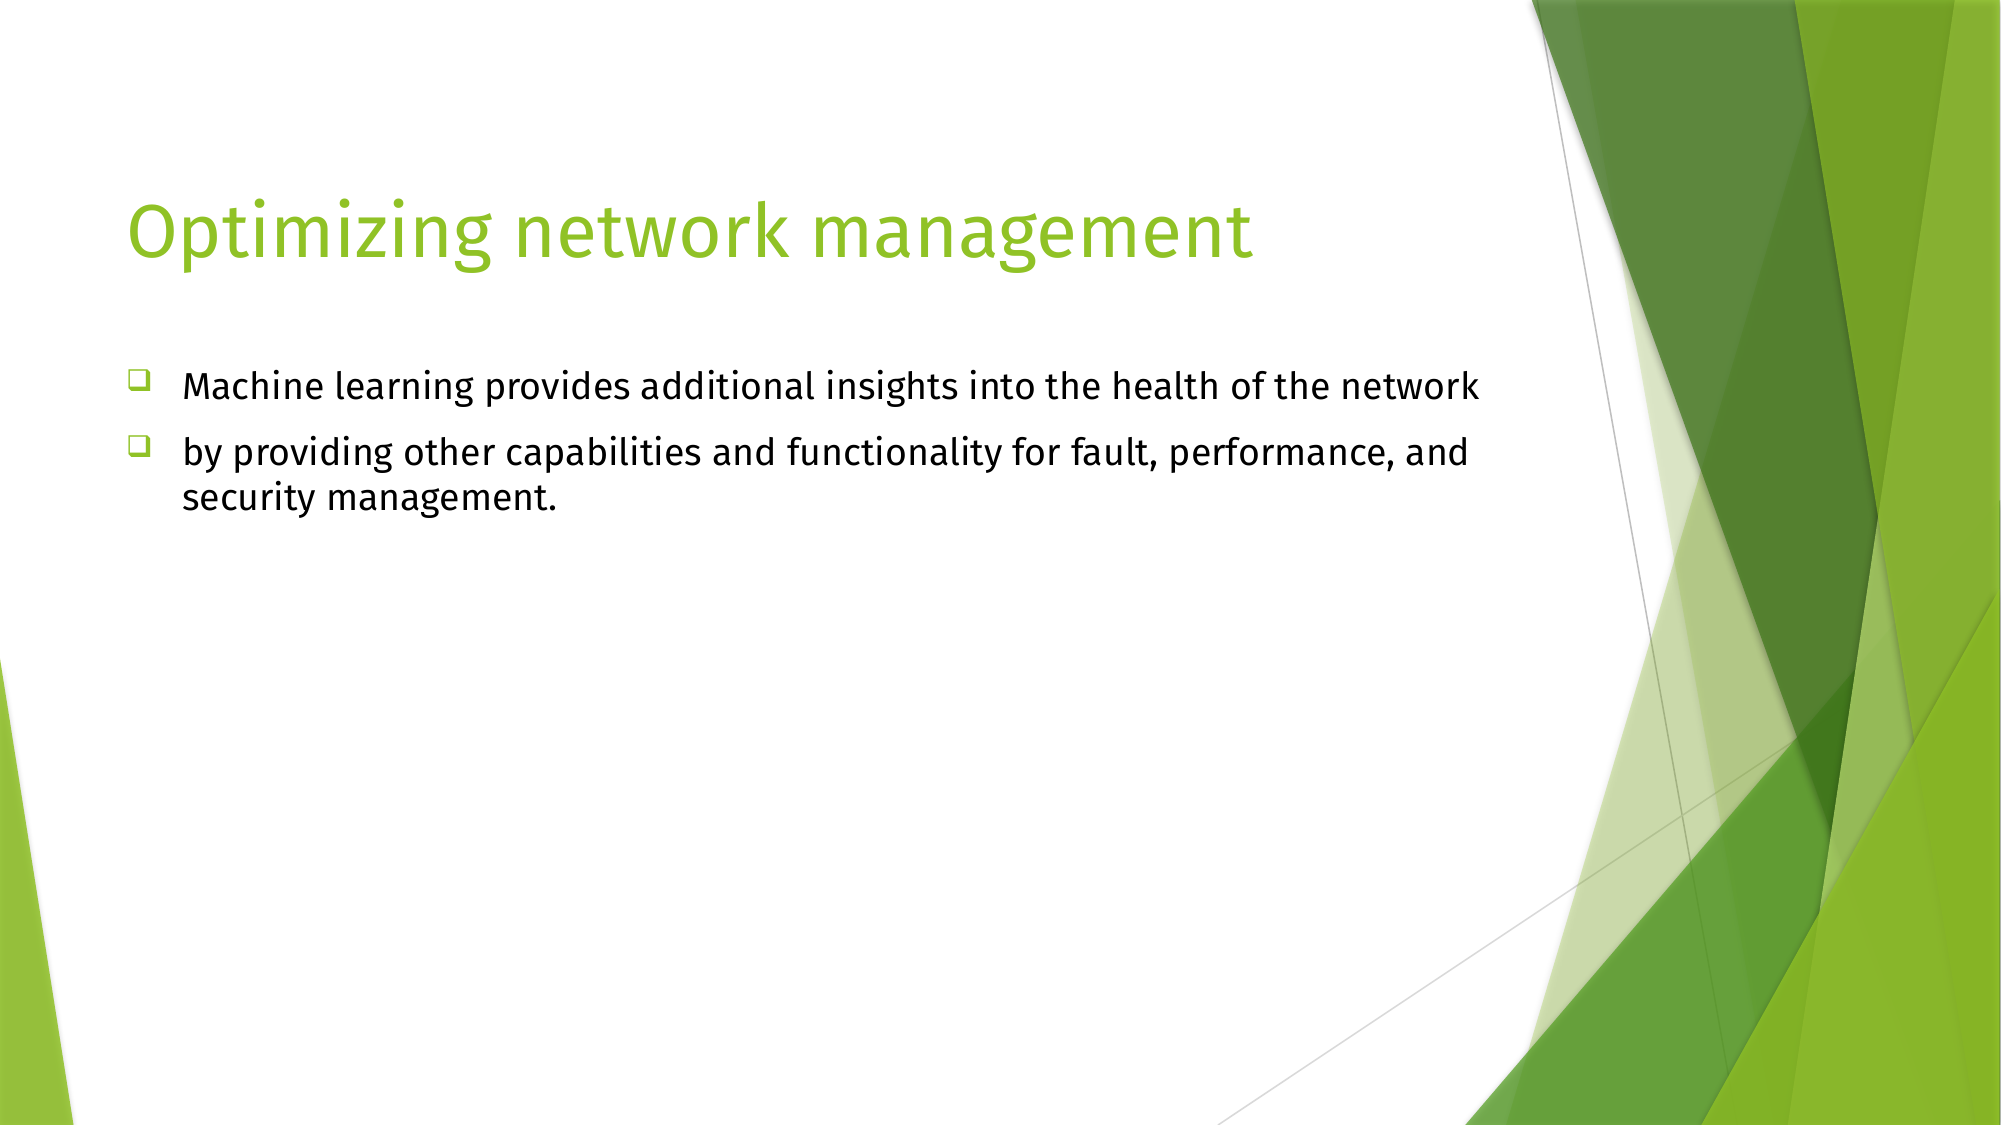

# Optimizing network management
Machine learning provides additional insights into the health of the network
by providing other capabilities and functionality for fault, performance, and security management.